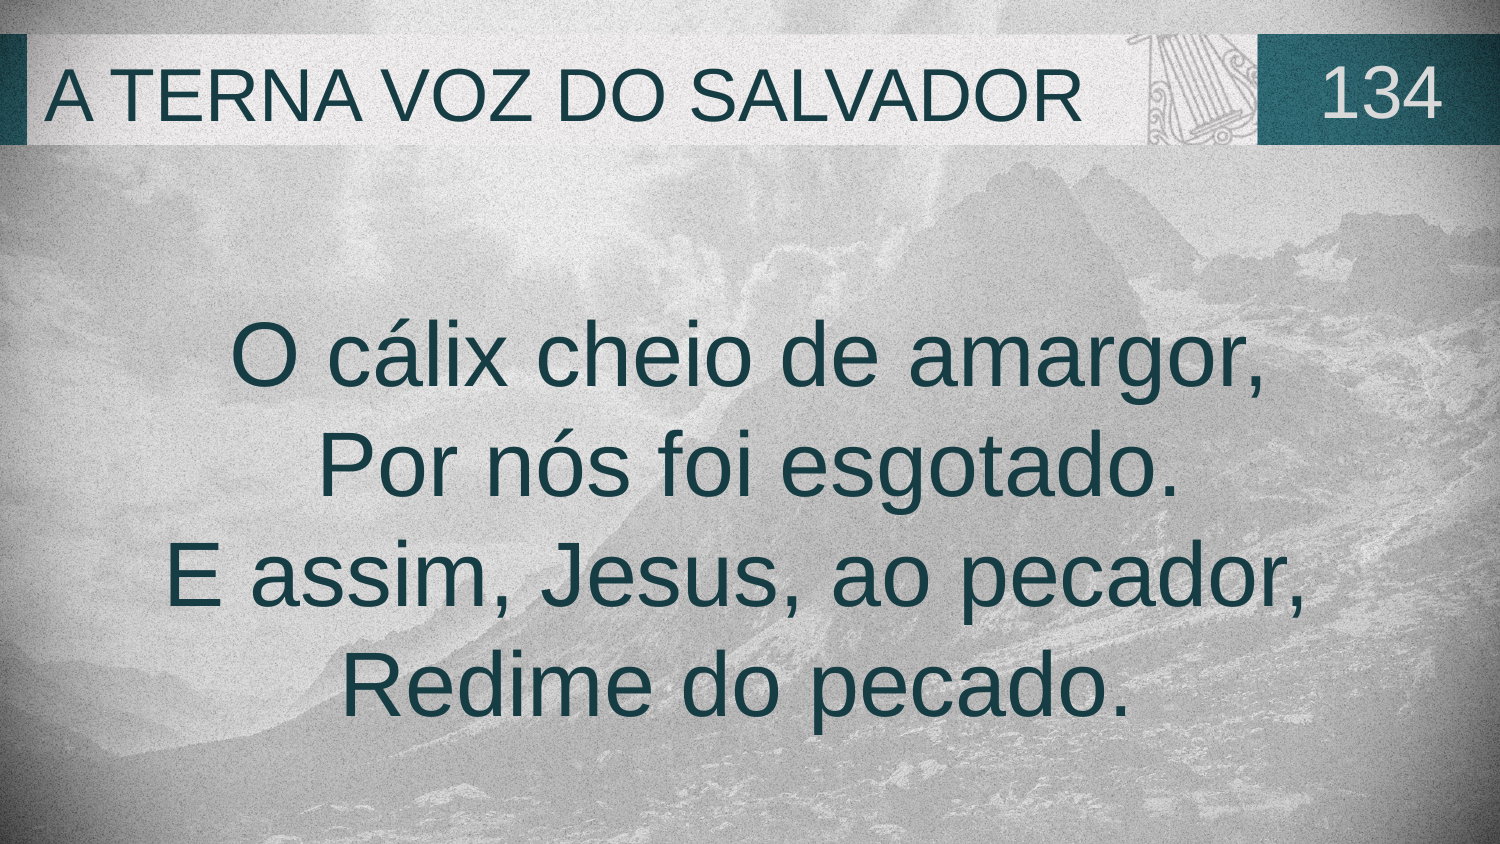

# A TERNA VOZ DO SALVADOR
134
O cálix cheio de amargor,
Por nós foi esgotado.
E assim, Jesus, ao pecador,
Redime do pecado.